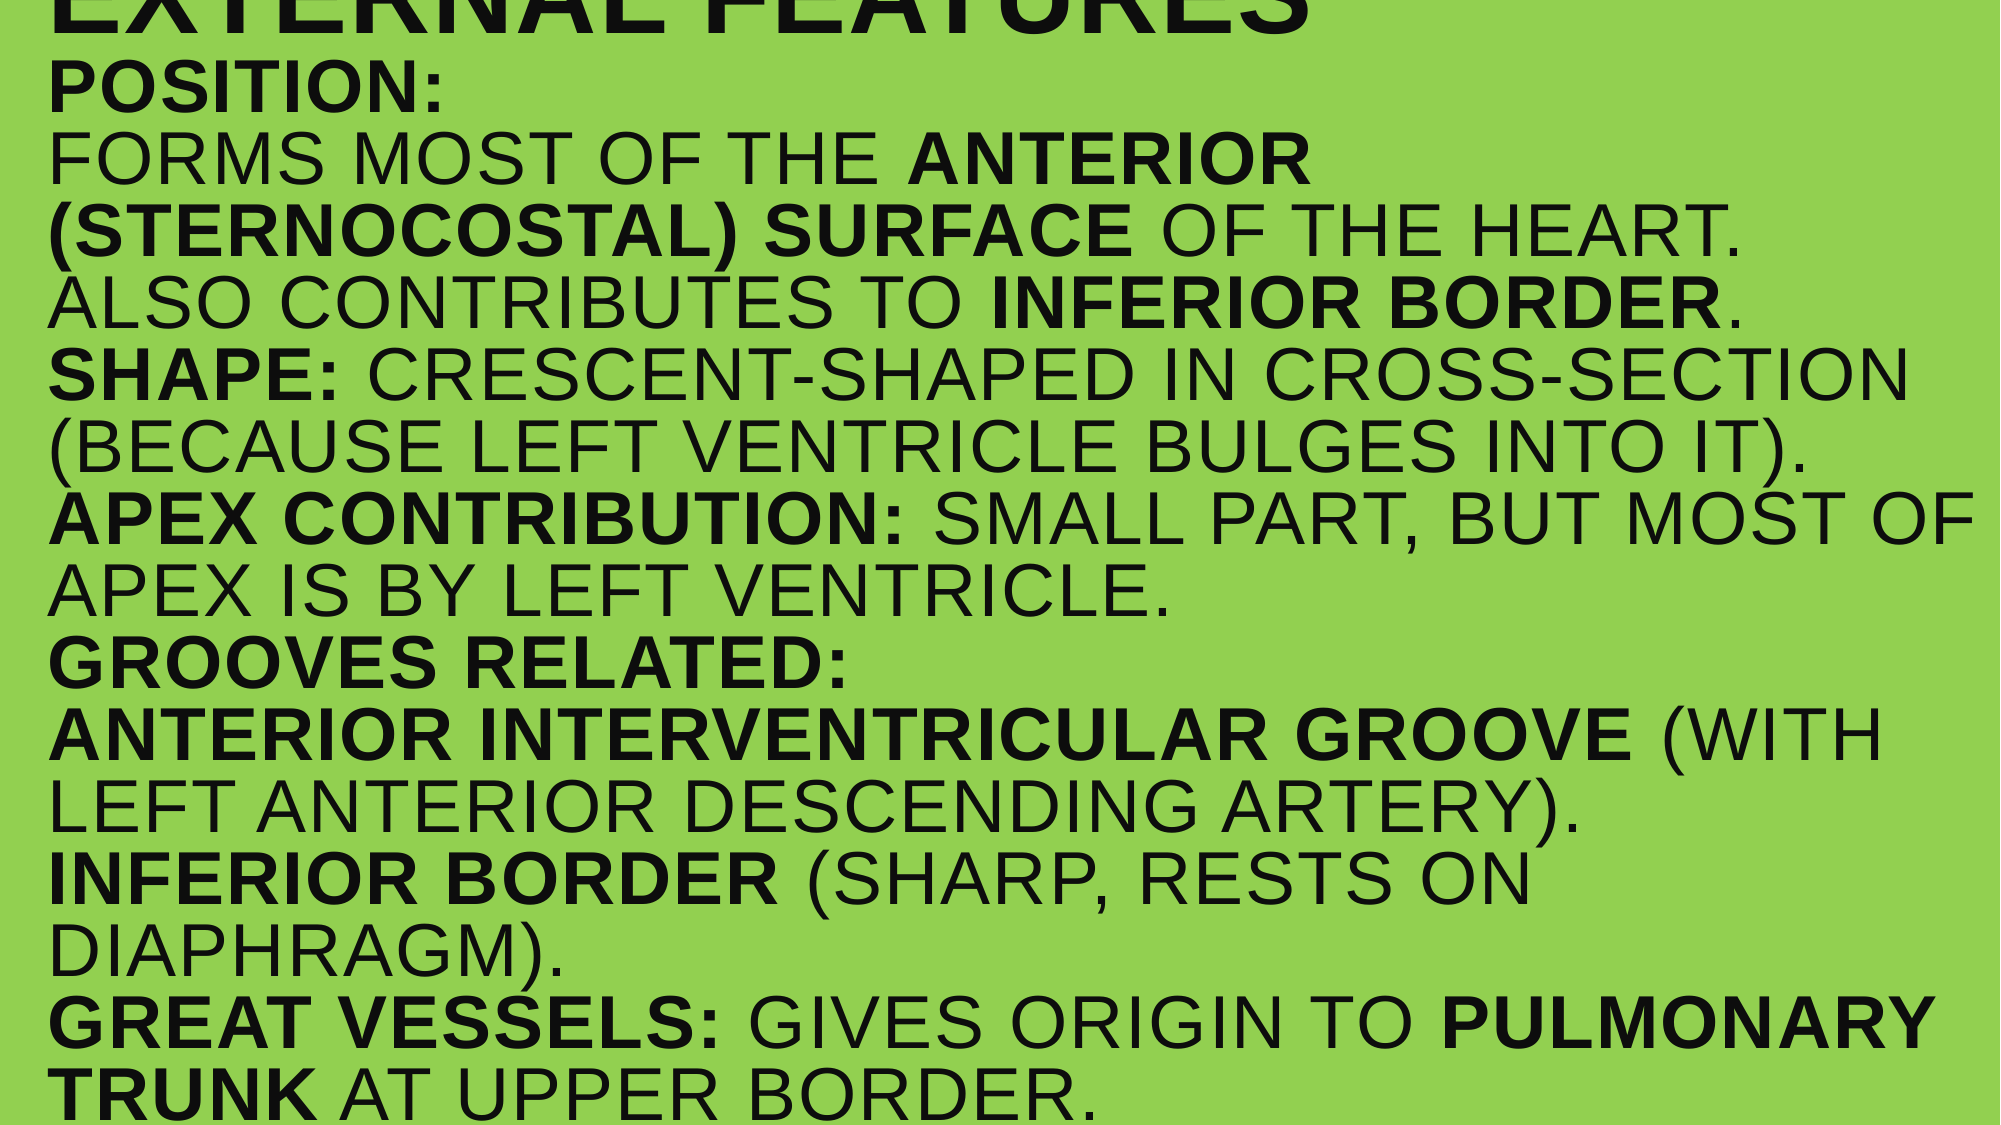

# External Features Position: Forms most of the anterior (sternocostal) surface of the heart. Also contributes to inferior border. Shape: Crescent-shaped in cross-section (because left ventricle bulges into it). Apex contribution: Small part, but most of apex is by left ventricle. Grooves related: Anterior interventricular groove (with left anterior descending artery). Inferior border (sharp, rests on diaphragm). Great vessels: gives origin to pulmonary trunk at upper border.